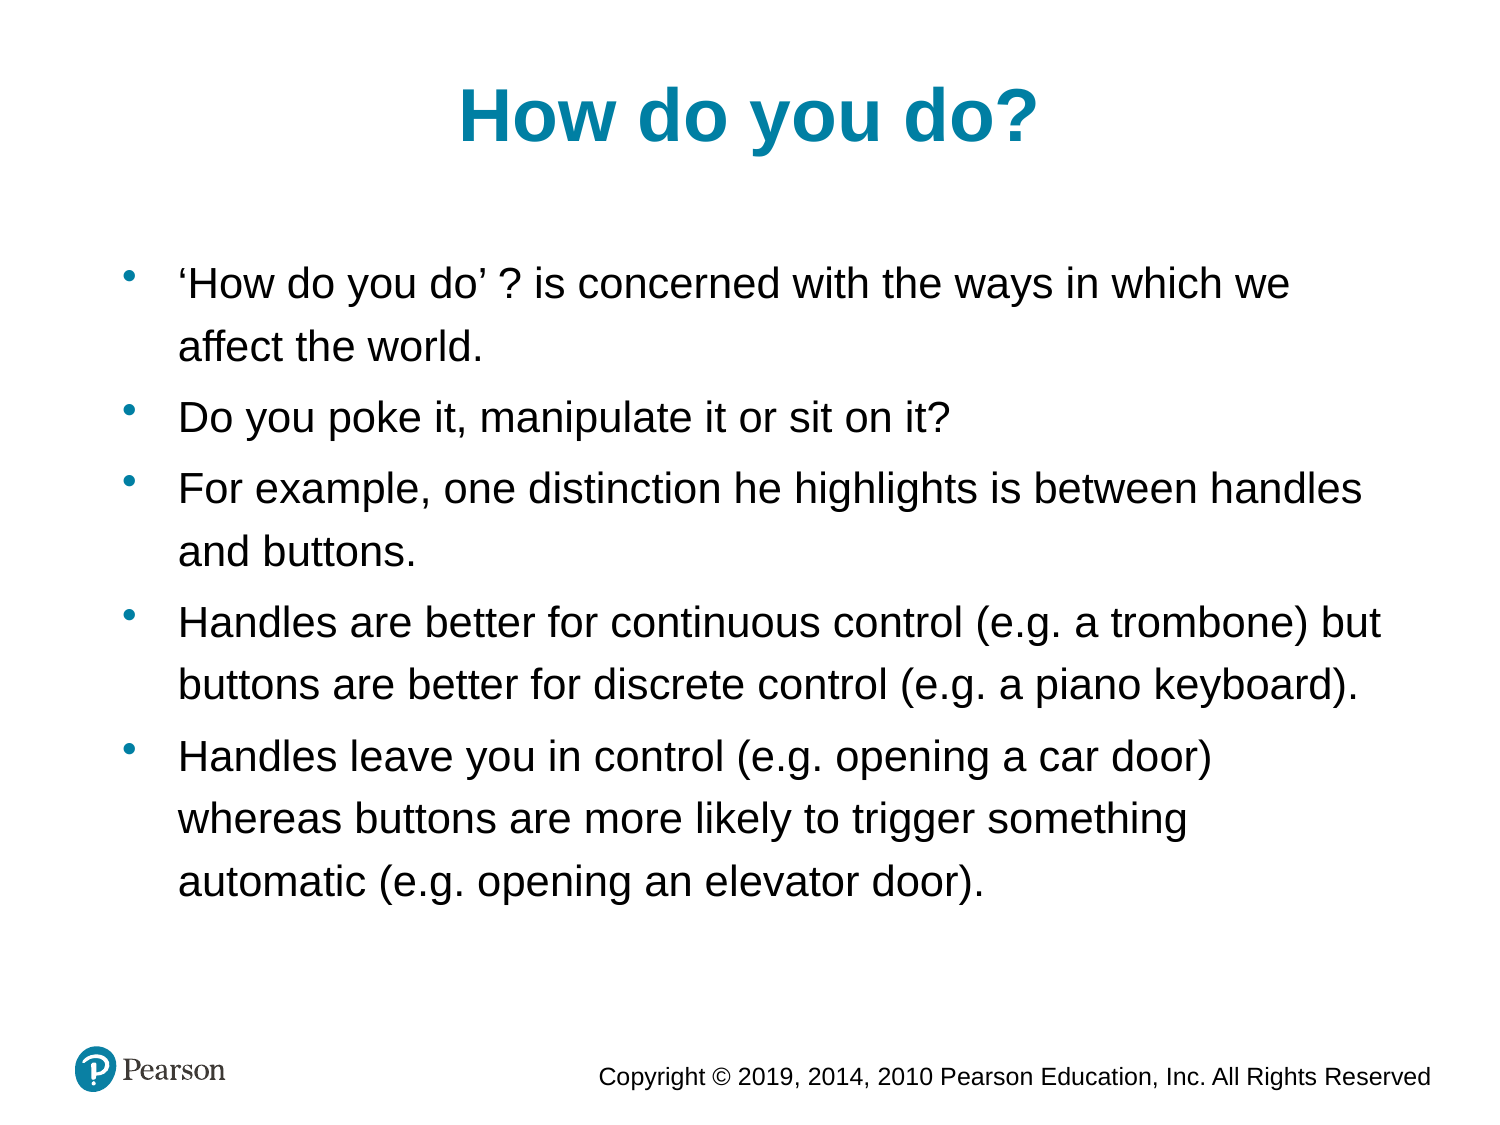

How do you do?
‘How do you do’ ? is concerned with the ways in which we affect the world.
Do you poke it, manipulate it or sit on it?
For example, one distinction he highlights is between handles and buttons.
Handles are better for continuous control (e.g. a trombone) but buttons are better for discrete control (e.g. a piano keyboard).
Handles leave you in control (e.g. opening a car door) whereas buttons are more likely to trigger something automatic (e.g. opening an elevator door).